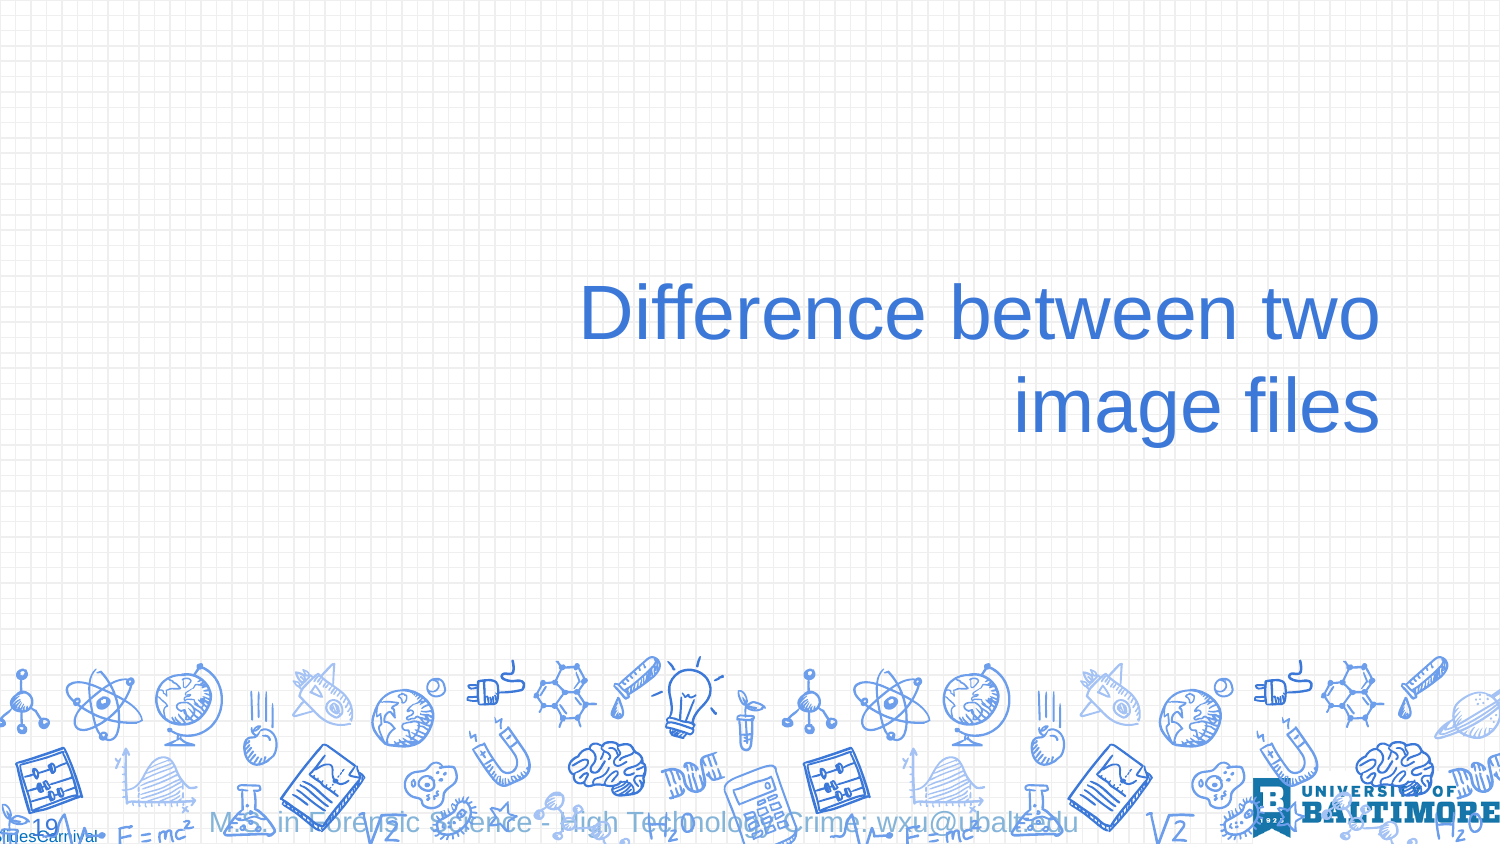

# Difference between two image files

19